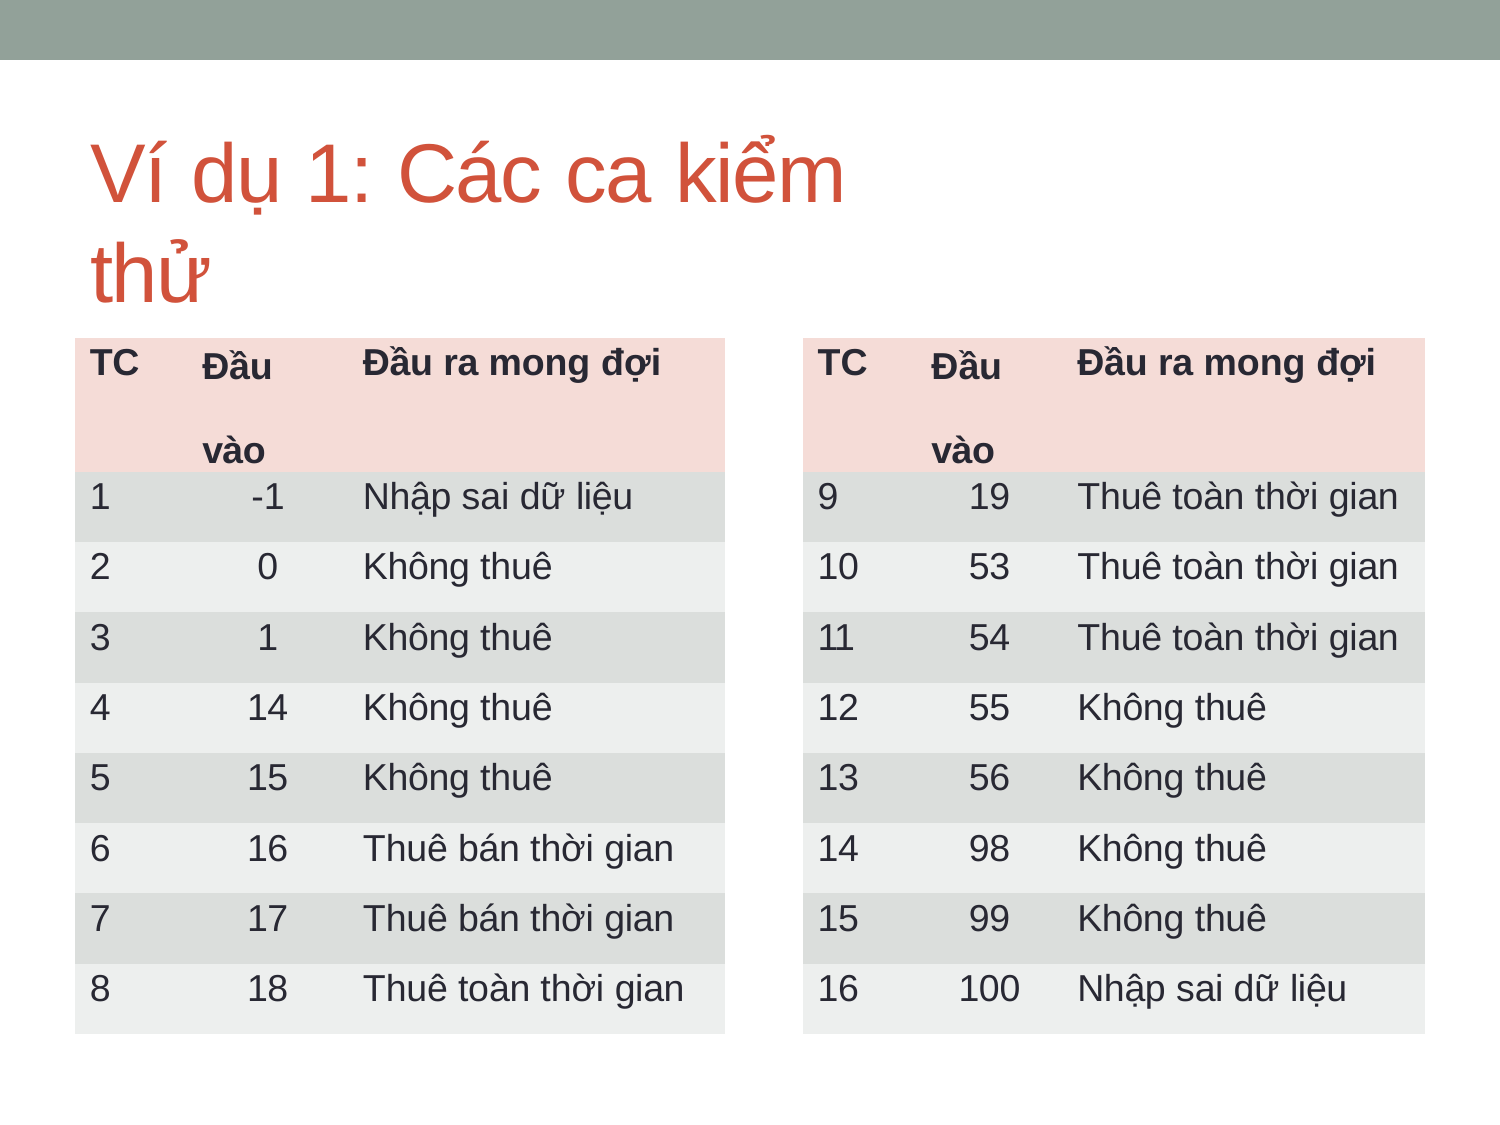

# Ví dụ 1: Các ca kiểm thử
| TC | Đầu vào | Đầu ra mong đợi |
| --- | --- | --- |
| 1 | -1 | Nhập sai dữ liệu |
| 2 | 0 | Không thuê |
| 3 | 1 | Không thuê |
| 4 | 14 | Không thuê |
| 5 | 15 | Không thuê |
| 6 | 16 | Thuê bán thời gian |
| 7 | 17 | Thuê bán thời gian |
| 8 | 18 | Thuê toàn thời gian |
| TC | Đầu vào | Đầu ra mong đợi |
| --- | --- | --- |
| 9 | 19 | Thuê toàn thời gian |
| 10 | 53 | Thuê toàn thời gian |
| 11 | 54 | Thuê toàn thời gian |
| 12 | 55 | Không thuê |
| 13 | 56 | Không thuê |
| 14 | 98 | Không thuê |
| 15 | 99 | Không thuê |
| 16 | 100 | Nhập sai dữ liệu |